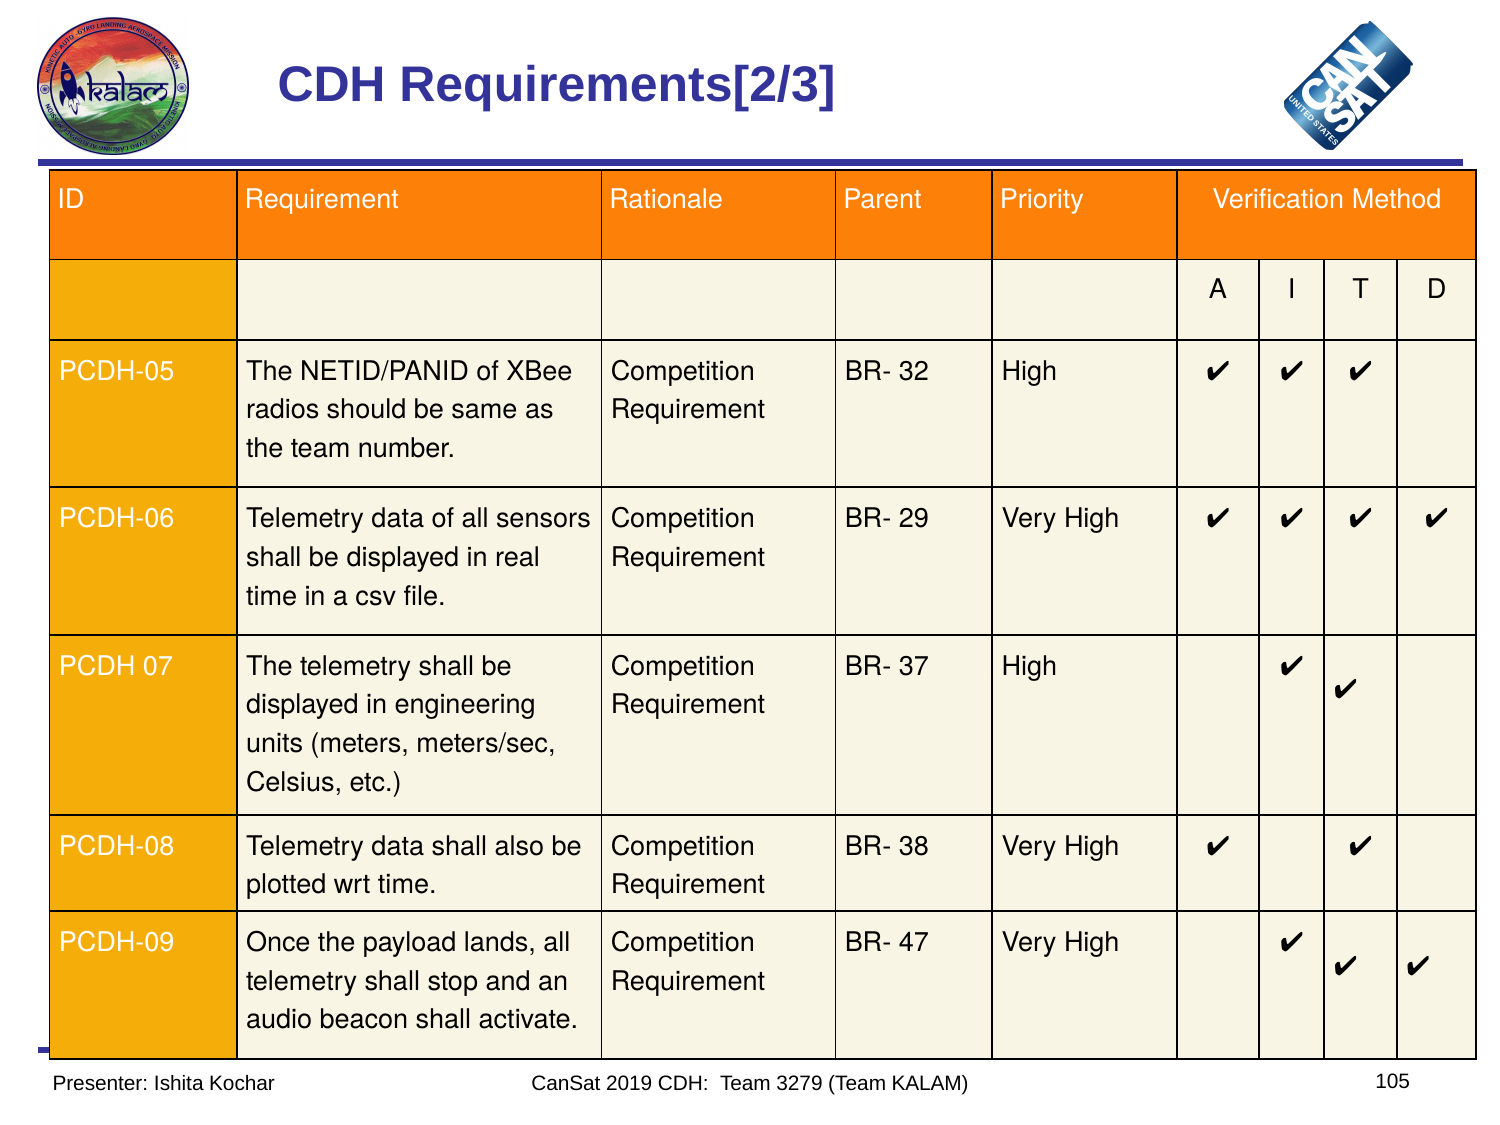

# CDH Requirements[2/3]
| ID | Requirement | Rationale | Parent | Priority | Verification Method |  |  |  |
| --- | --- | --- | --- | --- | --- | --- | --- | --- |
|  |  |  |  |  | A | I | T | D |
| PCDH-05 | The NETID/PANID of XBee radios should be same as the team number. | Competition Requirement | BR- 32 | High | ✔️ | ✔️ | ✔️ |  |
| PCDH-06 | Telemetry data of all sensors shall be displayed in real time in a csv file. | Competition Requirement | BR- 29 | Very High | ✔️ | ✔️ | ✔️ | ✔️ |
| PCDH 07 | The telemetry shall be displayed in engineering units (meters, meters/sec, Celsius, etc.) | Competition Requirement | BR- 37 | High |  | ✔️ | ✔️ |  |
| PCDH-08 | Telemetry data shall also be plotted wrt time. | Competition Requirement | BR- 38 | Very High | ✔️ |  | ✔️ |  |
| PCDH-09 | Once the payload lands, all telemetry shall stop and an audio beacon shall activate. | Competition Requirement | BR- 47 | Very High |  | ✔️ | ✔️ | ✔️ |
105
Presenter: Ishita Kochar
CanSat 2019 CDH:  Team 3279 (Team KALAM)